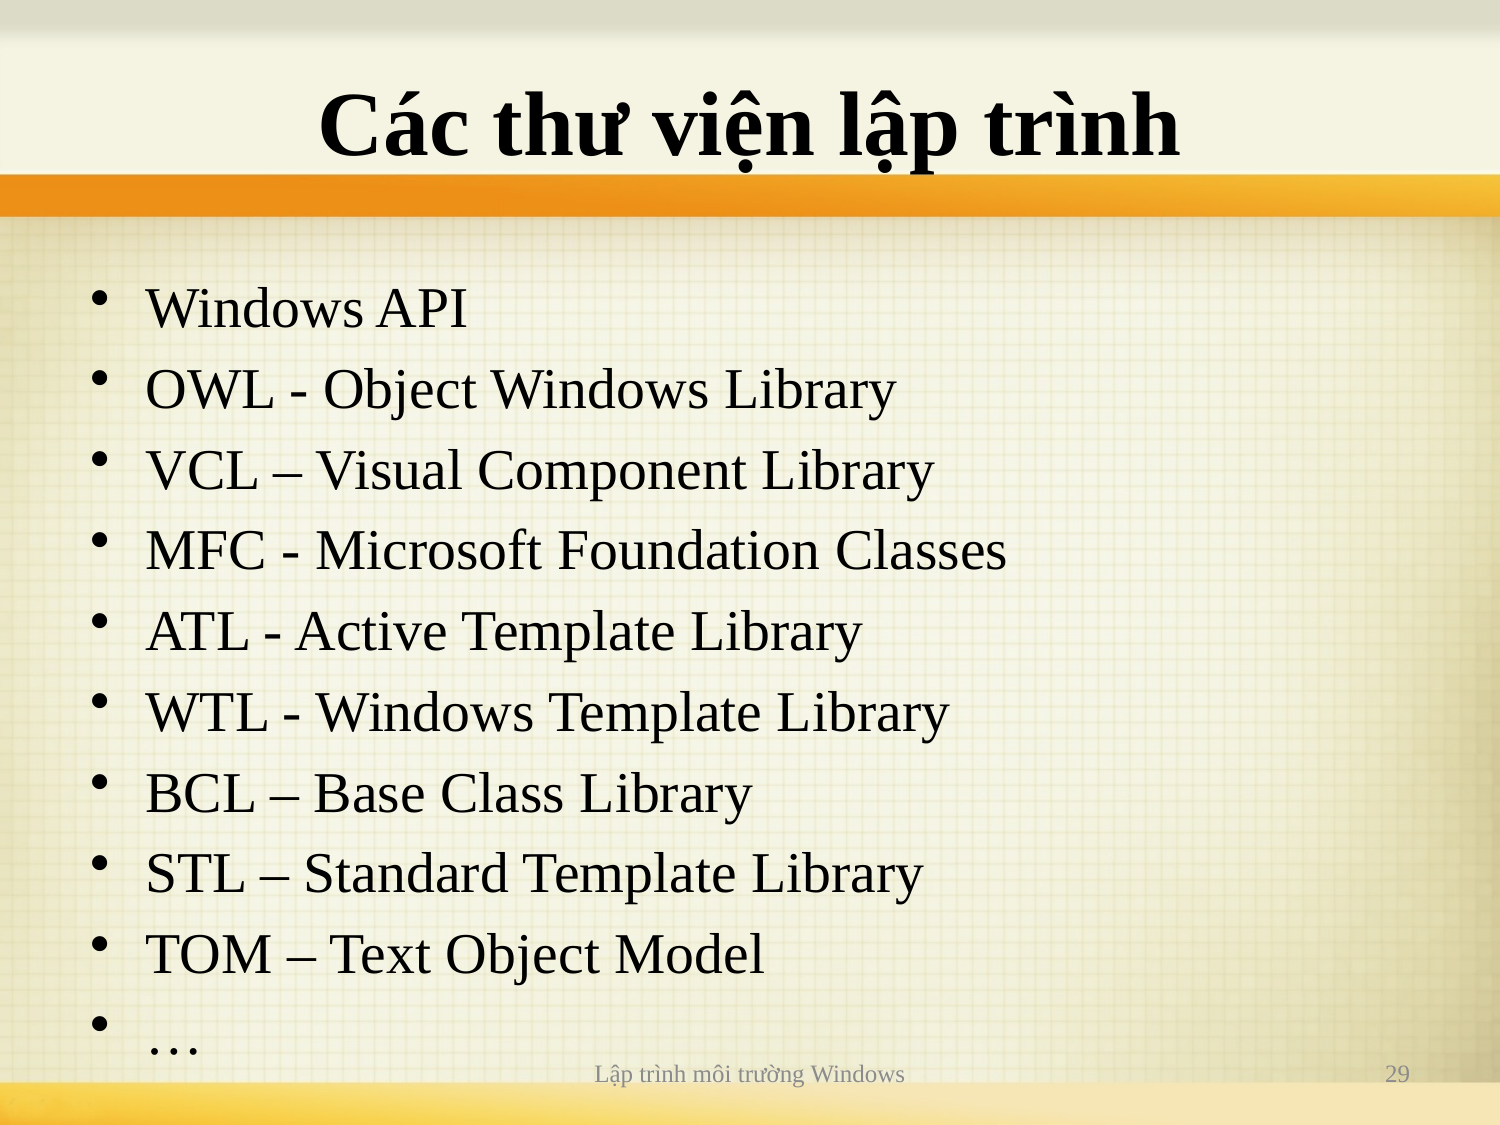

# Các thư viện lập trình
Windows API
OWL - Object Windows Library
VCL – Visual Component Library
MFC - Microsoft Foundation Classes
ATL - Active Template Library
WTL - Windows Template Library
BCL – Base Class Library
STL – Standard Template Library
TOM – Text Object Model
…
Lập trình môi trường Windows
29